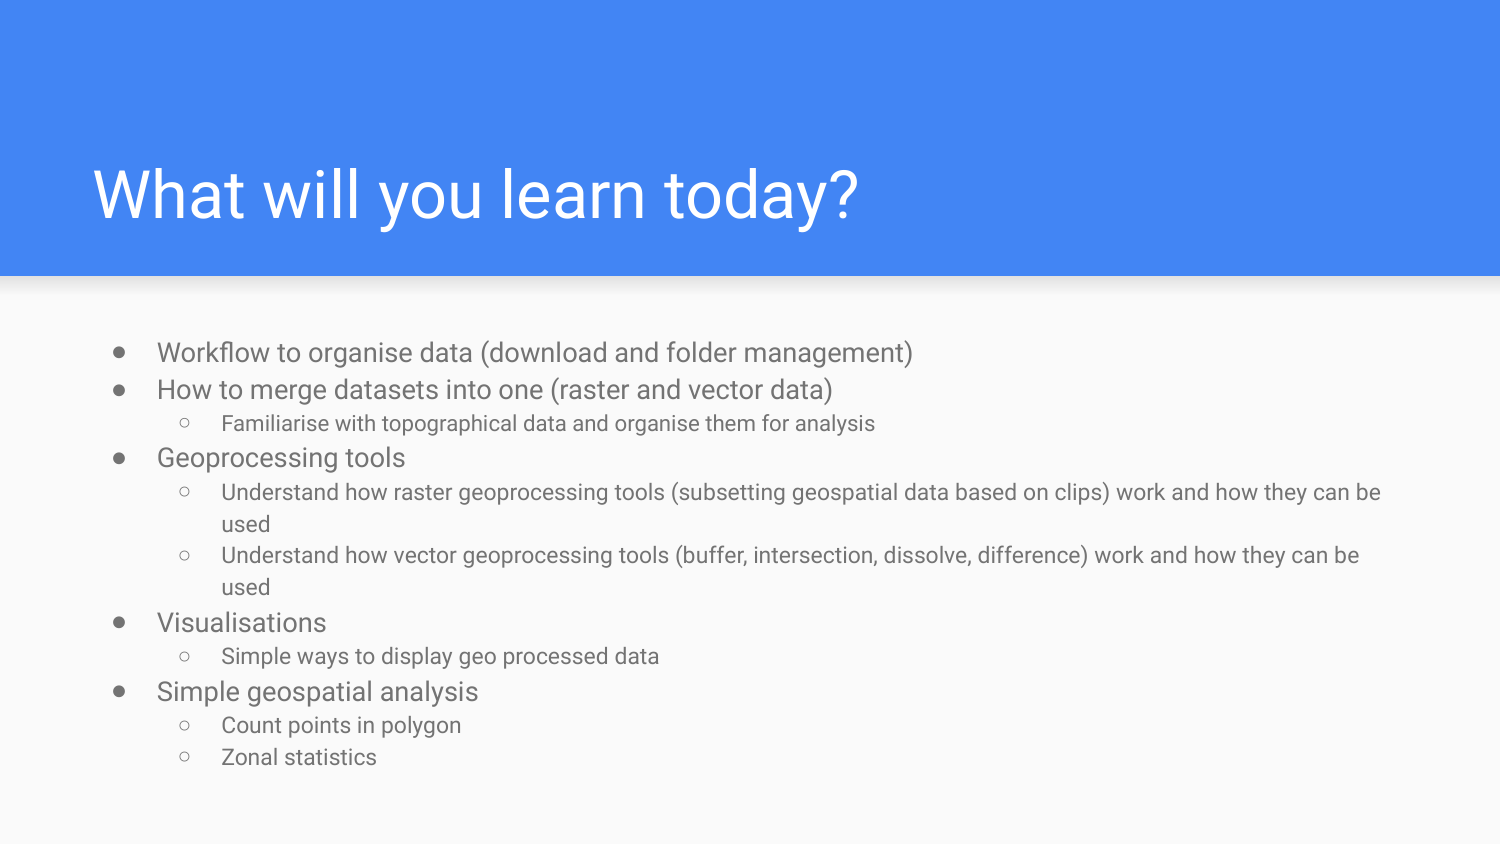

# What will you learn today?
Workflow to organise data (download and folder management)
How to merge datasets into one (raster and vector data)
Familiarise with topographical data and organise them for analysis
Geoprocessing tools
Understand how raster geoprocessing tools (subsetting geospatial data based on clips) work and how they can be used
Understand how vector geoprocessing tools (buffer, intersection, dissolve, difference) work and how they can be used
Visualisations
Simple ways to display geo processed data
Simple geospatial analysis
Count points in polygon
Zonal statistics